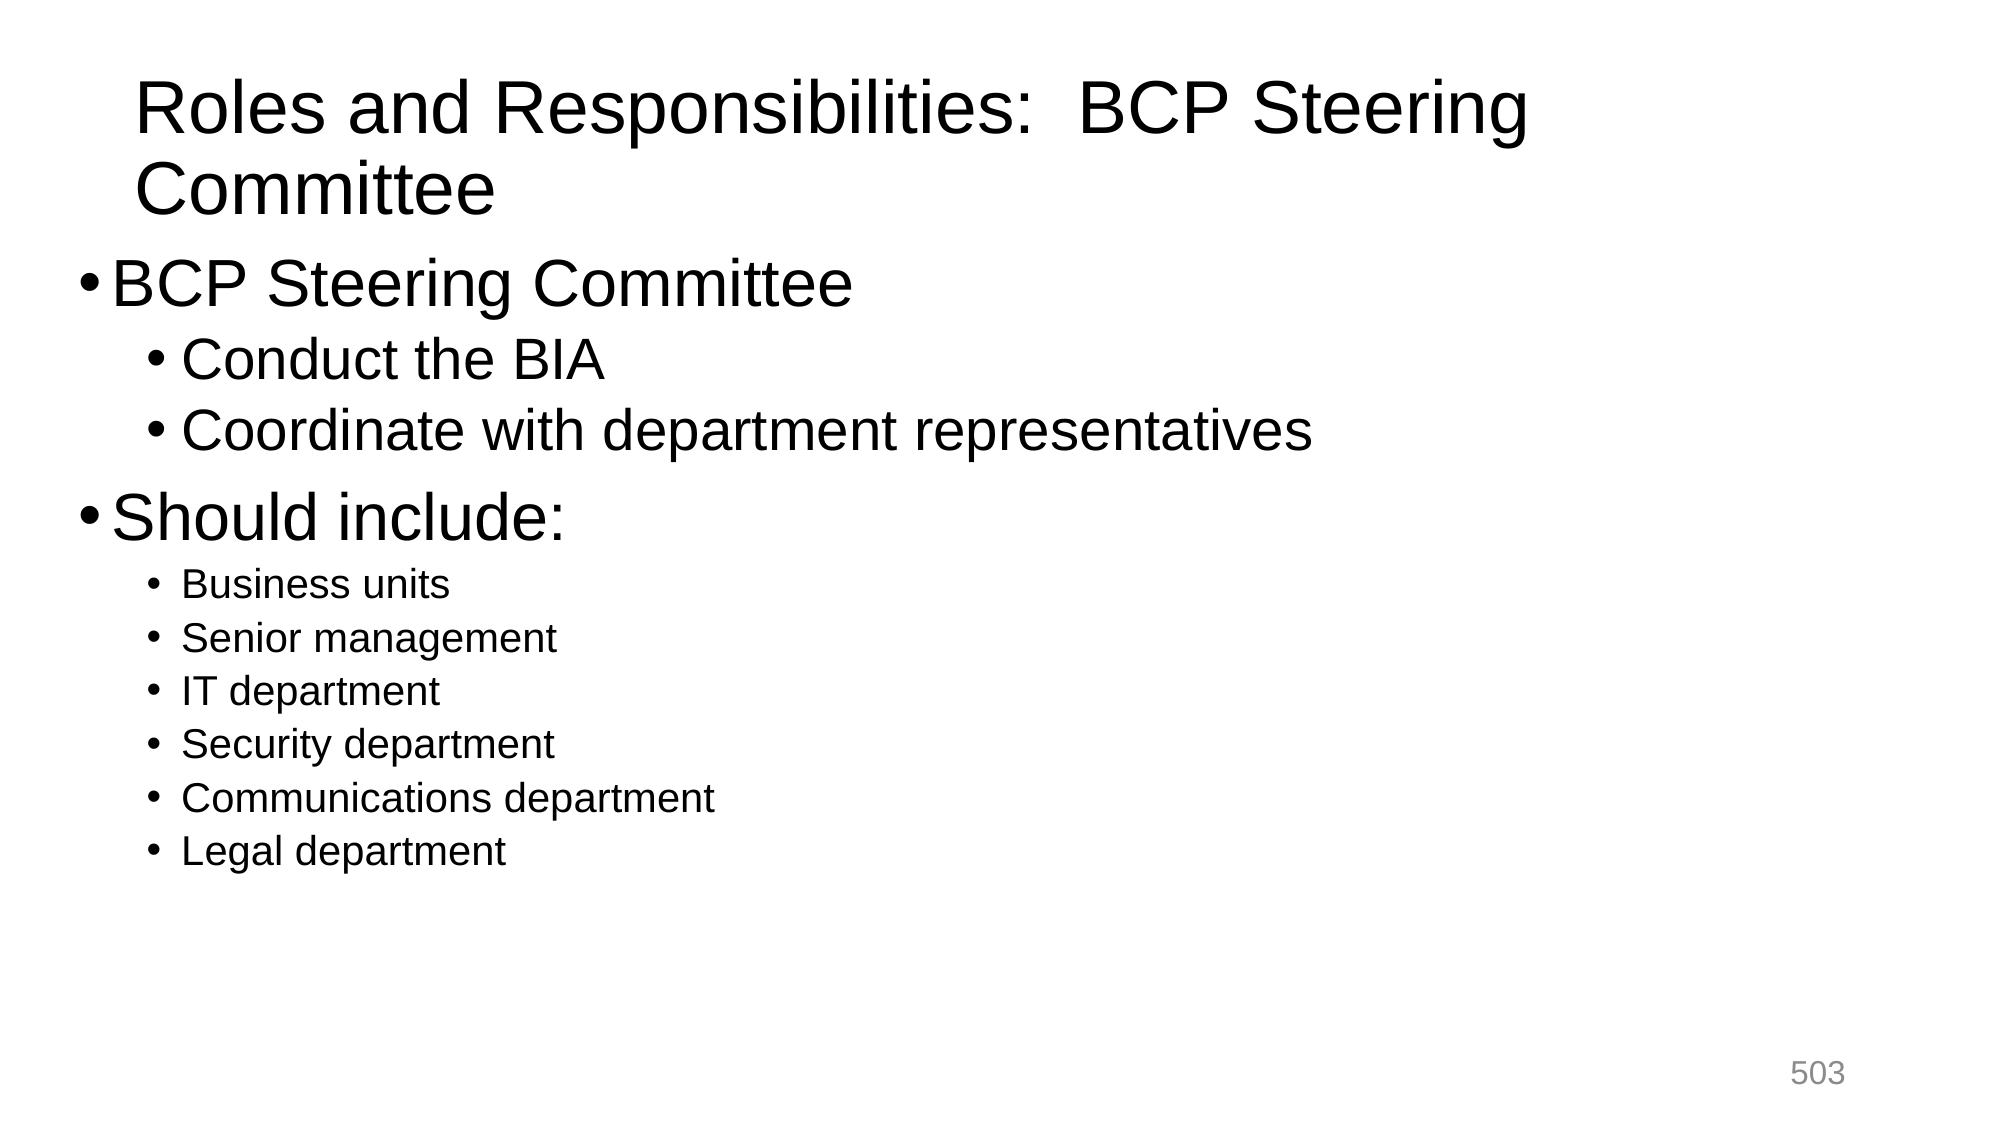

# Roles and Responsibilities:  BCP Steering Committee
BCP Steering Committee
Conduct the BIA
Coordinate with department representatives
Should include:
Business units
Senior management
IT department
Security department
Communications department
Legal department

503